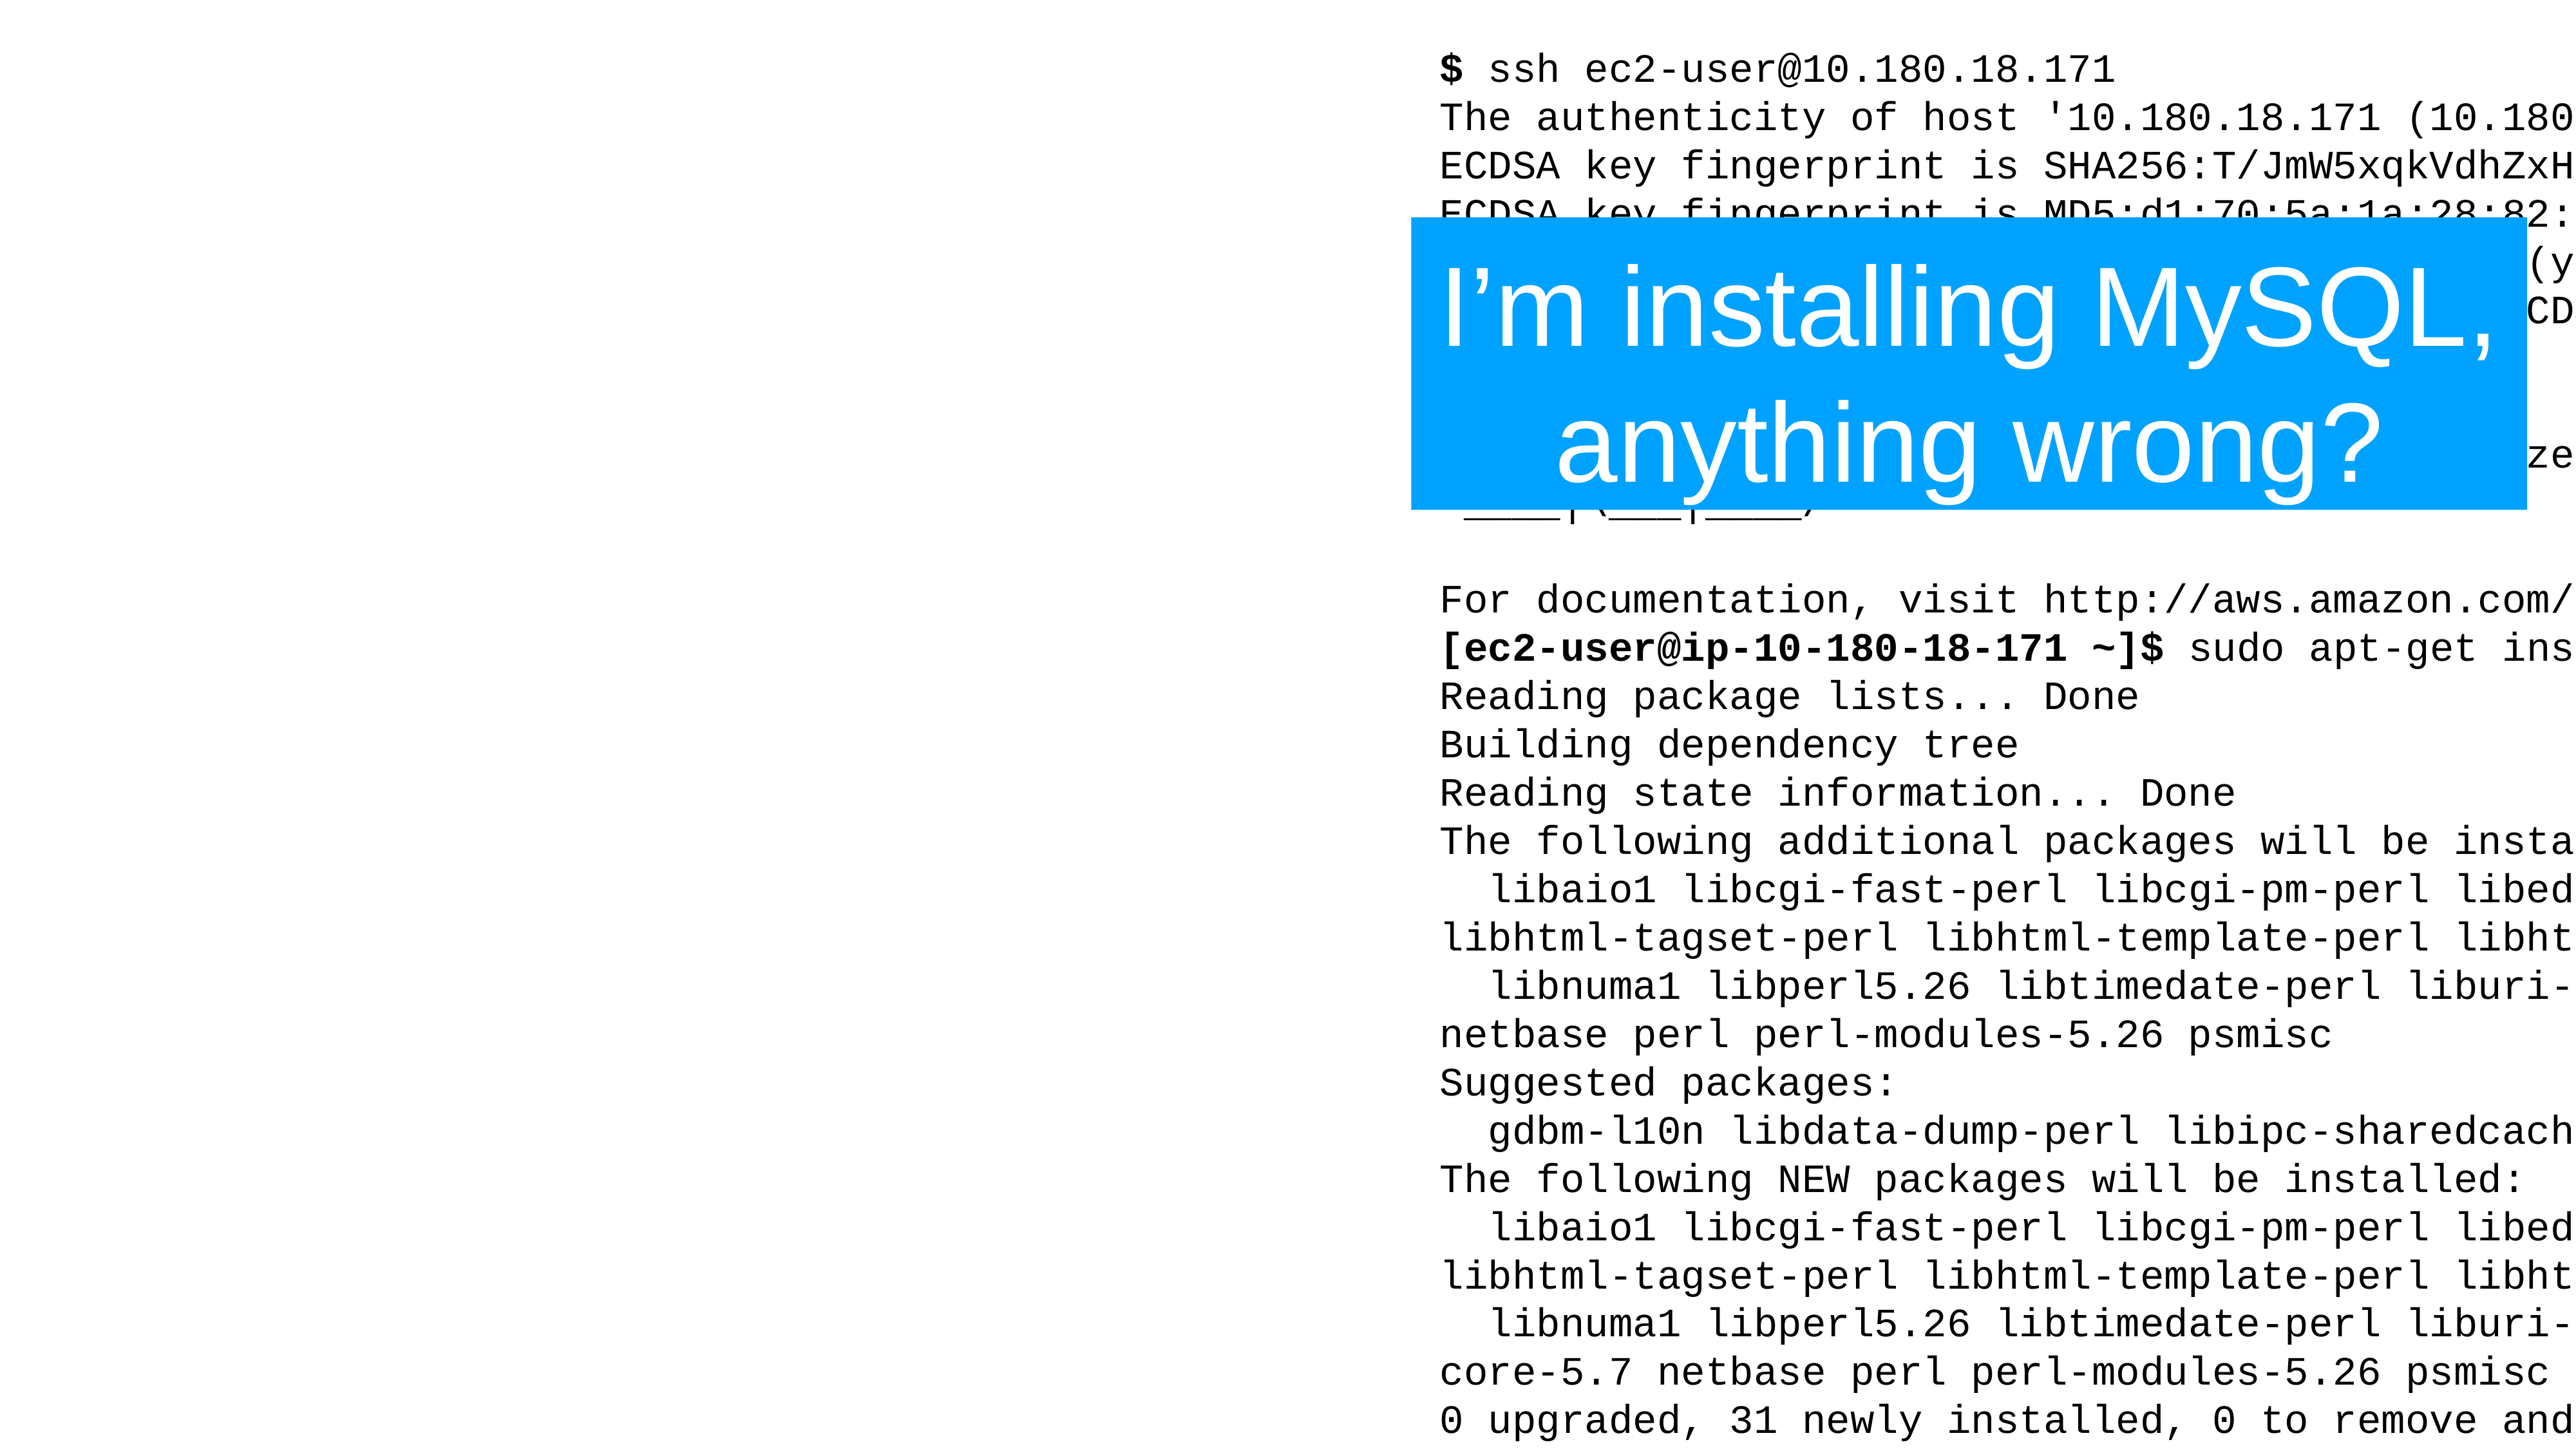

$ ssh ec2-user@10.180.18.171
The authenticity of host '10.180.18.171 (10.180.18.171)' can't be established.
ECDSA key fingerprint is SHA256:T/JmW5xqkVdhZxHO37LsNxtb8KHFN6FxSqazY3ibaIU.
ECDSA key fingerprint is MD5:d1:70:5a:1a:28:82:fe:32:ac:1c:b4:28:f9:e2:5d:5c.
Are you sure you want to continue connecting (yes/no)? yes
Warning: Permanently added '10.180.18.171' (ECDSA) to the list of known hosts.

   __|  __|  __|
   _|  (   \__ \   Amazon Linux 2 (ECS Optimized)
 ____|\___|____/

For documentation, visit http://aws.amazon.com/documentation/ecs
[ec2-user@ip-10-180-18-171 ~]$ sudo apt-get install mysql-server
Reading package lists... Done
Building dependency tree
Reading state information... Done
The following additional packages will be installed:
  libaio1 libcgi-fast-perl libcgi-pm-perl libedit2 libencode-locale-perl libevent-core-2.1-6 libfcgi-perl libgdbm-compat4 libgdbm5 libhtml-parser-perl libhtml-tagset-perl libhtml-template-perl libhttp-date-perl libhttp-message-perl libio-html-perl liblwp-mediatypes-perl
  libnuma1 libperl5.26 libtimedate-perl liburi-perl libwrap0 mysql-client-5.7 mysql-client-core-5.7 mysql-common mysql-server-5.7 mysql-server-core-5.7 netbase perl perl-modules-5.26 psmisc
Suggested packages:
  gdbm-l10n libdata-dump-perl libipc-sharedcache-perl libwww-perl mailx tinyca perl-doc libterm-readline-gnu-perl | libterm-readline-perl-perl make
The following NEW packages will be installed:
  libaio1 libcgi-fast-perl libcgi-pm-perl libedit2 libencode-locale-perl libevent-core-2.1-6 libfcgi-perl libgdbm-compat4 libgdbm5 libhtml-parser-perl libhtml-tagset-perl libhtml-template-perl libhttp-date-perl libhttp-message-perl libio-html-perl liblwp-mediatypes-perl
  libnuma1 libperl5.26 libtimedate-perl liburi-perl libwrap0 mysql-client-5.7 mysql-client-core-5.7 mysql-common mysql-server mysql-server-5.7 mysql-server-core-5.7 netbase perl perl-modules-5.26 psmisc
0 upgraded, 31 newly installed, 0 to remove and 9 not upgraded.
Need to get 27.8 MB of archives.
After this operation, 204 MB of additional disk space will be used.
Do you want to continue? [Y/n] Y
Get:1 http://archive.ubuntu.com/ubuntu bionic/main amd64 mysql-common all 5.8+1.0.4 [7308 B]
# I’m installing MySQL, anything wrong?